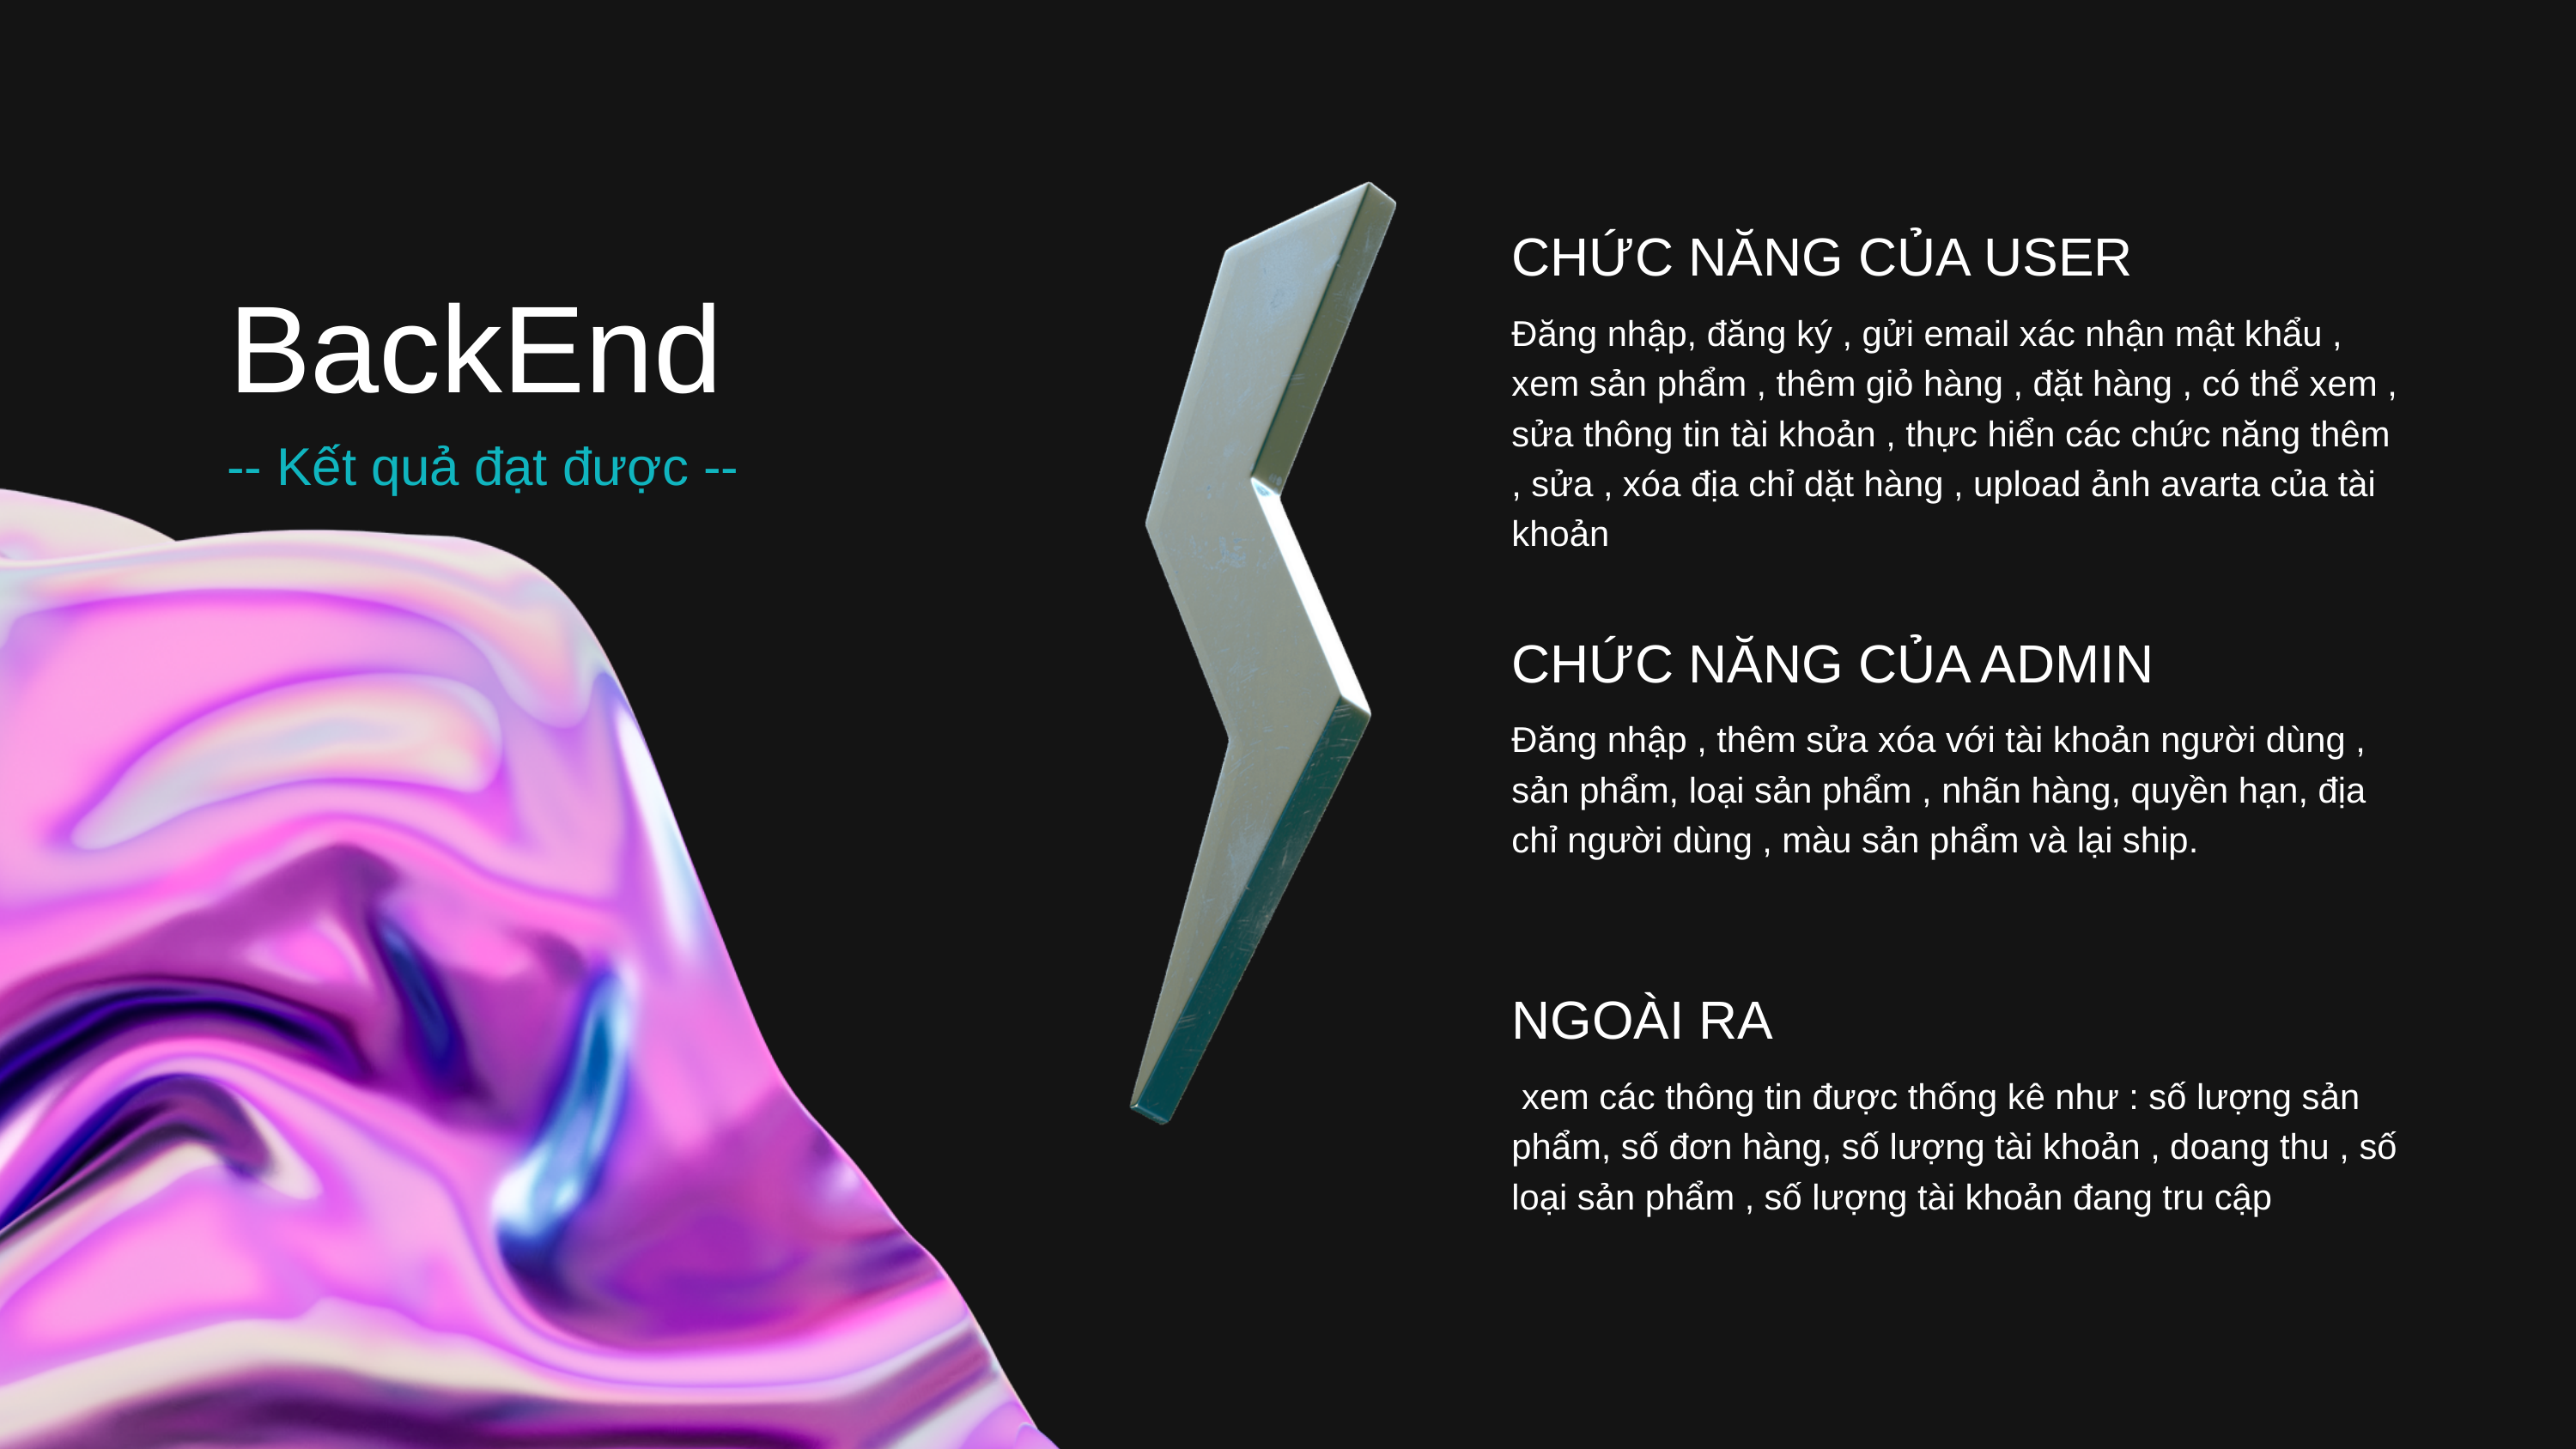

CHỨC NĂNG CỦA USER
Đăng nhập, đăng ký , gửi email xác nhận mật khẩu , xem sản phẩm , thêm giỏ hàng , đặt hàng , có thể xem , sửa thông tin tài khoản , thực hiển các chức năng thêm , sửa , xóa địa chỉ dặt hàng , upload ảnh avarta của tài khoản
BackEnd
-- Kết quả đạt được --

CHỨC NĂNG CỦA ADMIN
Đăng nhập , thêm sửa xóa với tài khoản người dùng , sản phẩm, loại sản phẩm , nhãn hàng, quyền hạn, địa chỉ người dùng , màu sản phẩm và lại ship.

NGOÀI RA
 xem các thông tin được thống kê như : số lượng sản phẩm, số đơn hàng, số lượng tài khoản , doang thu , số loại sản phẩm , số lượng tài khoản đang tru cập